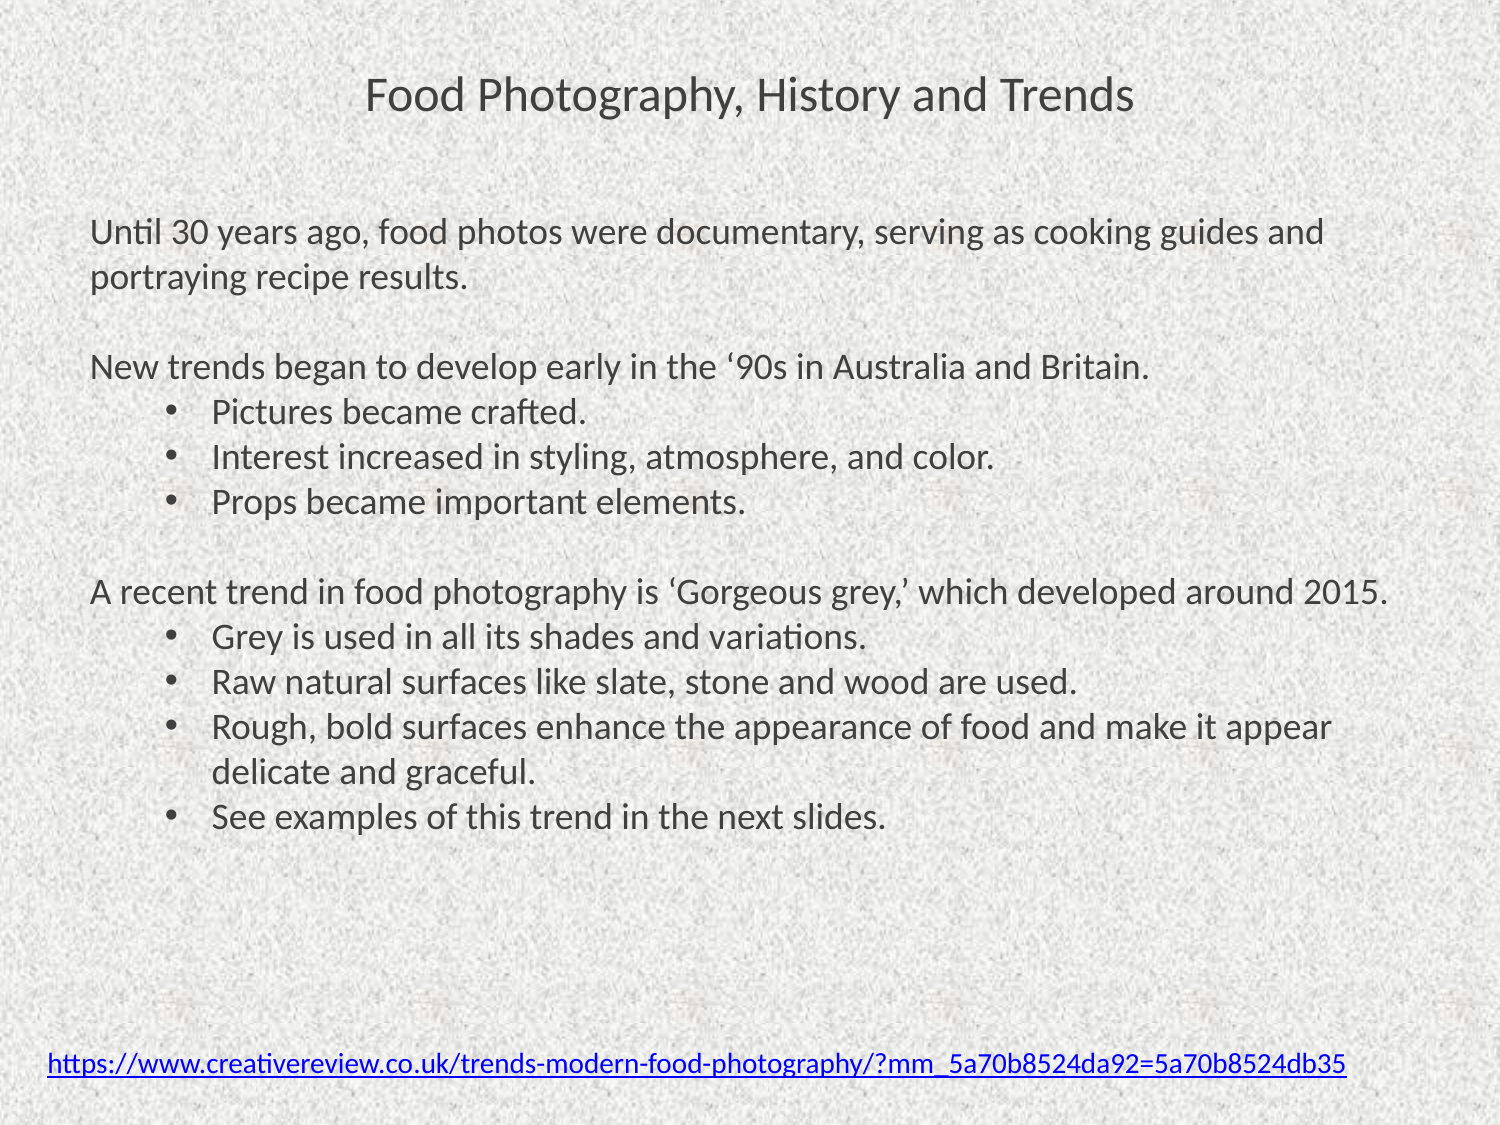

# Food Photography, History and Trends
Until 30 years ago, food photos were documentary, serving as cooking guides and portraying recipe results.

New trends began to develop early in the ‘90s in Australia and Britain.
Pictures became crafted.
Interest increased in styling, atmosphere, and color.
Props became important elements.

A recent trend in food photography is ‘Gorgeous grey,’ which developed around 2015.
Grey is used in all its shades and variations.
Raw natural surfaces like slate, stone and wood are used.
Rough, bold surfaces enhance the appearance of food and make it appear delicate and graceful.
See examples of this trend in the next slides.
https://www.creativereview.co.uk/trends-modern-food-photography/?mm_5a70b8524da92=5a70b8524db35